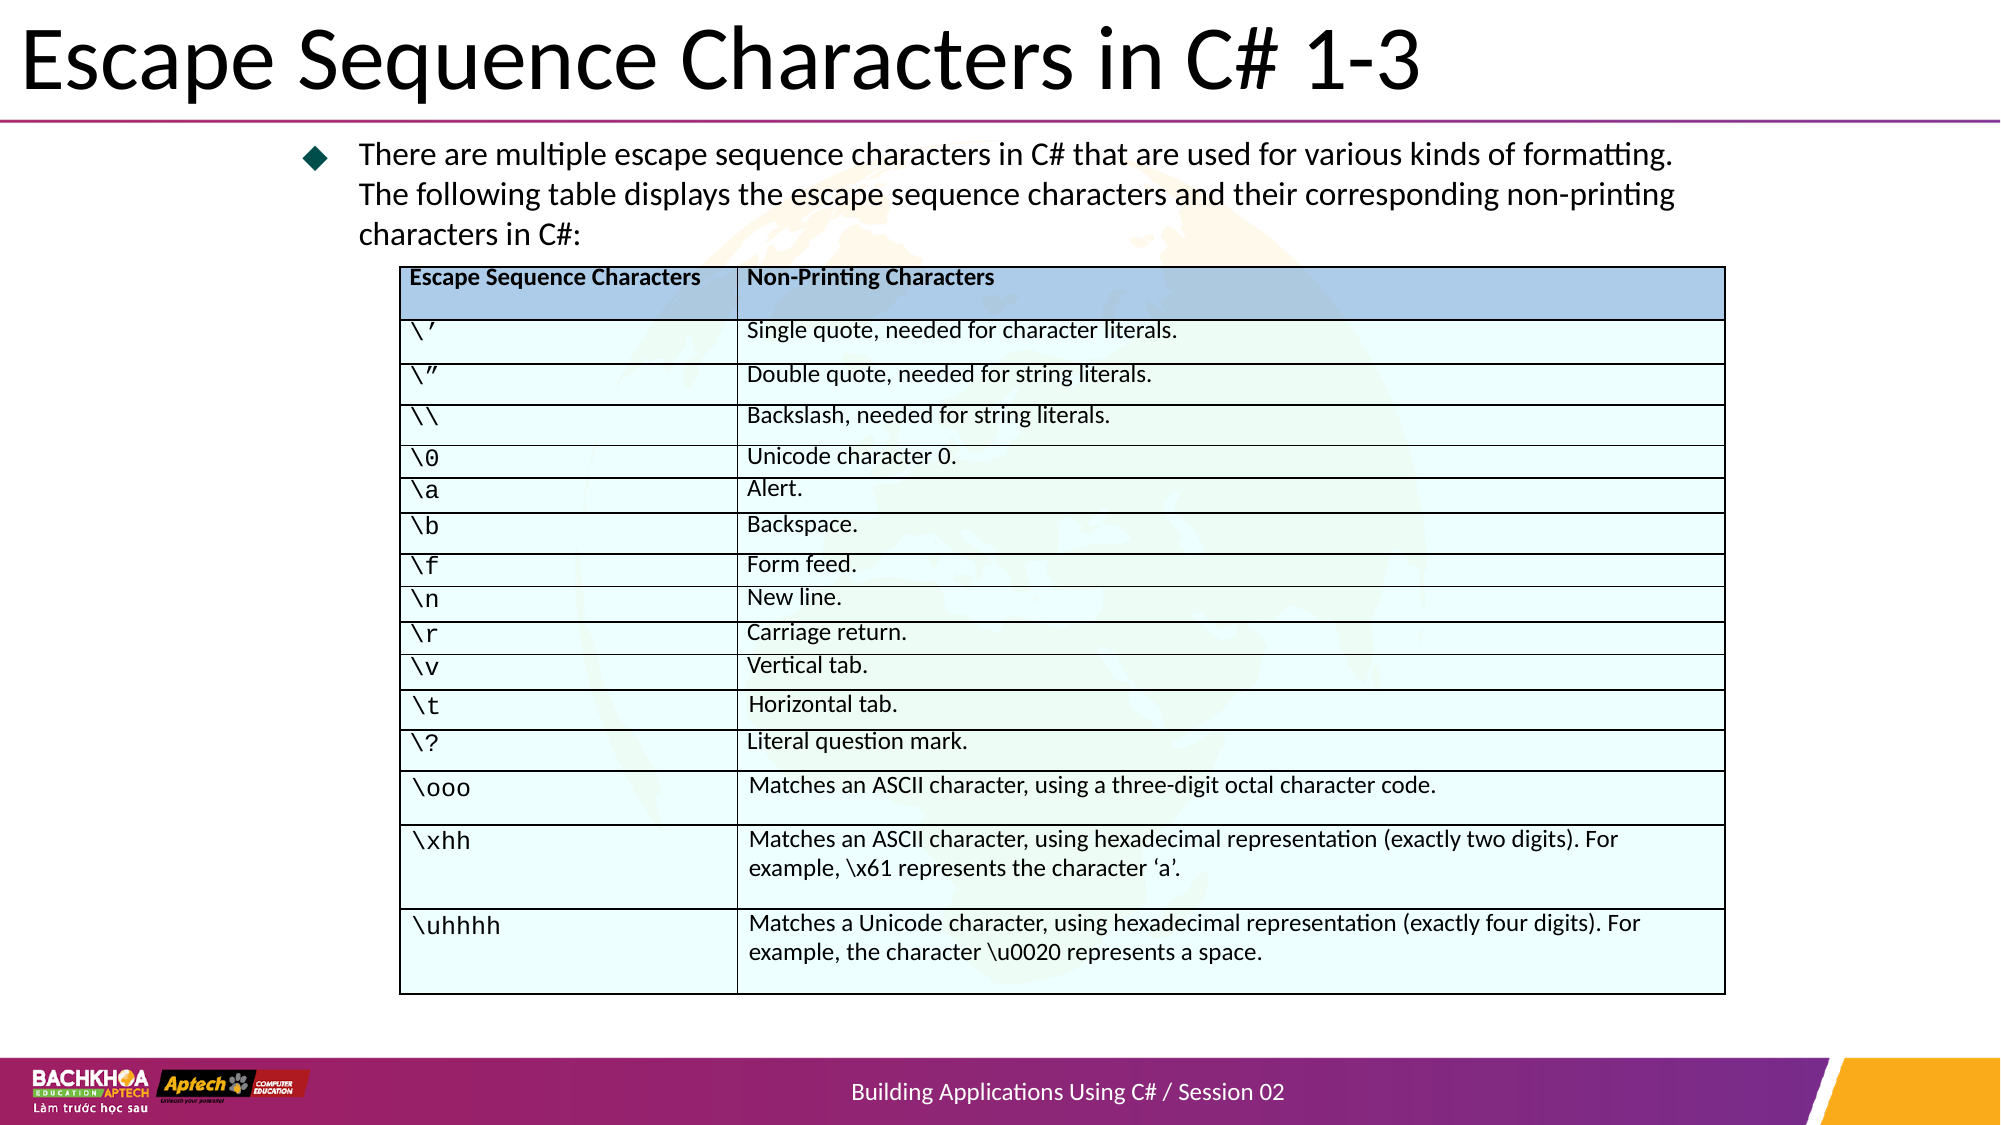

# Escape Sequence Characters in C# 1-3
There are multiple escape sequence characters in C# that are used for various kinds of formatting. The following table displays the escape sequence characters and their corresponding non-printing characters in C#:

| Escape Sequence Characters | Non-Printing Characters |
| --- | --- |
| \’ | Single quote, needed for character literals. |
| \” | Double quote, needed for string literals. |
| \\ | Backslash, needed for string literals. |
| \0 | Unicode character 0. |
| \a | Alert. |
| \b | Backspace. |
| \f | Form feed. |
| \n | New line. |
| \r | Carriage return. |
| \v | Vertical tab. |
| \t | Horizontal tab. |
| \? | Literal question mark. |
| \ooo | Matches an ASCII character, using a three-digit octal character code. |
| \xhh | Matches an ASCII character, using hexadecimal representation (exactly two digits). For example, \x61 represents the character ‘a’. |
| \uhhhh | Matches a Unicode character, using hexadecimal representation (exactly four digits). For example, the character \u0020 represents a space. |
Building Applications Using C# / Session 02